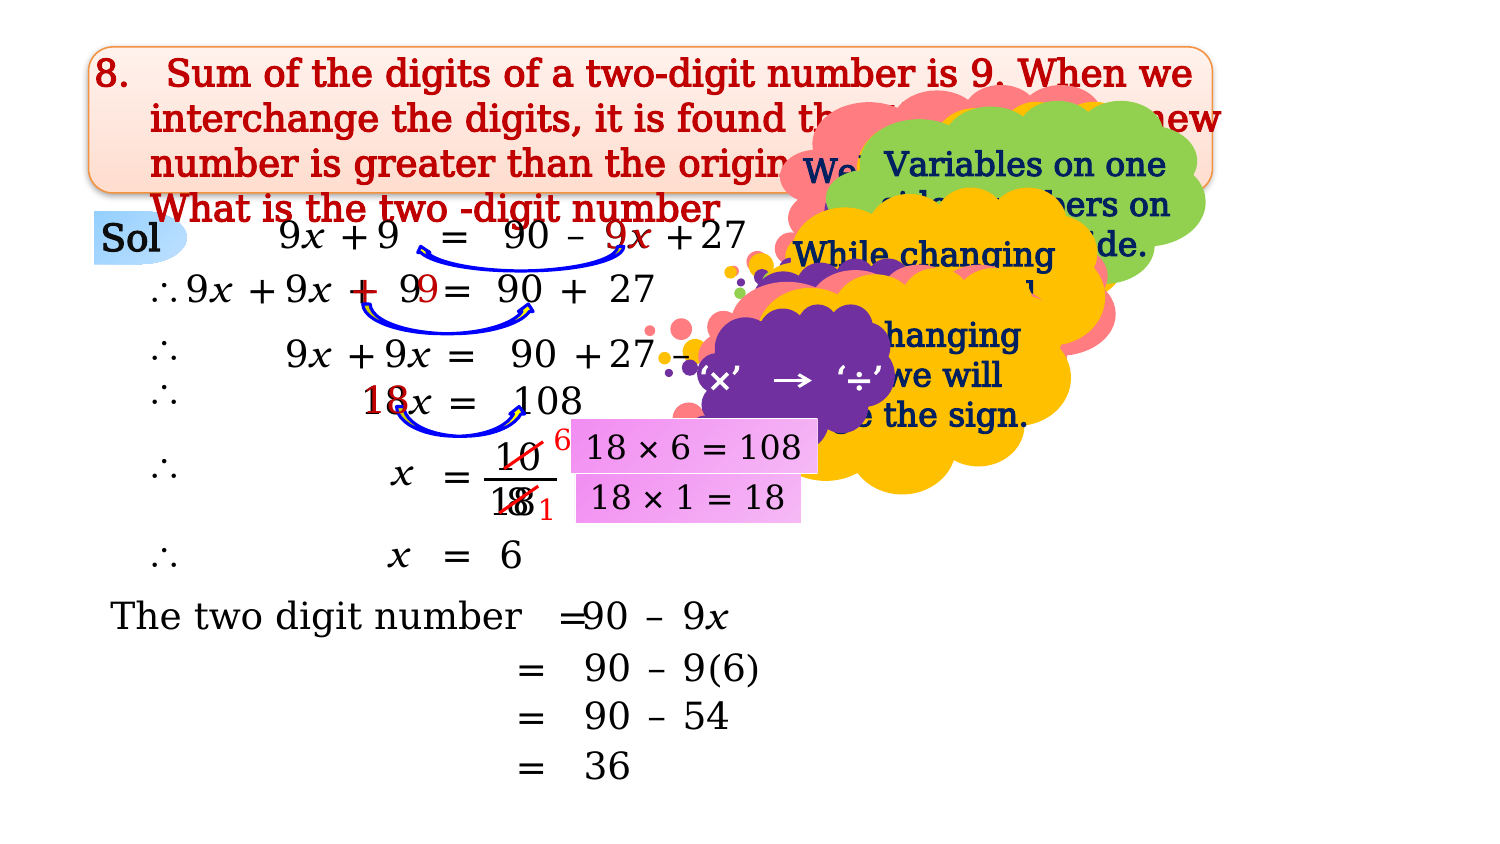

8.   Sum of the digits of a two-digit number is 9. When we interchange the digits, it is found that the resulting new number is greater than the original number by 27. What is the two -digit number

We will shift 9x  to the other side.

Variables on one side, numbers on the other side.

While changing sides, we will change the sign.

‘-’          ‘+’

While changing sides, we will change the sign.
9x
+
9
=
90
–
9x
9x
+
27
Sol

We will shift 9 to the other side.

 +   9
9x
+
9x
+
9
=
90
+
27

‘+’          ‘-’
∴

We will shift 18 to the other side.

While changing sides, we will change the sign.

‘×’         ‘÷’
∴
9x
+
9x
=
90
+
27
–
9
∴
18
18x
=
108

6
18 × 6 = 108
108
18
∴
x
=
18 × 1 = 18
1
∴
x
=
6
The two digit number   =
90
–
9x
=
90
–
9(6)
=
90
–
54
=
36